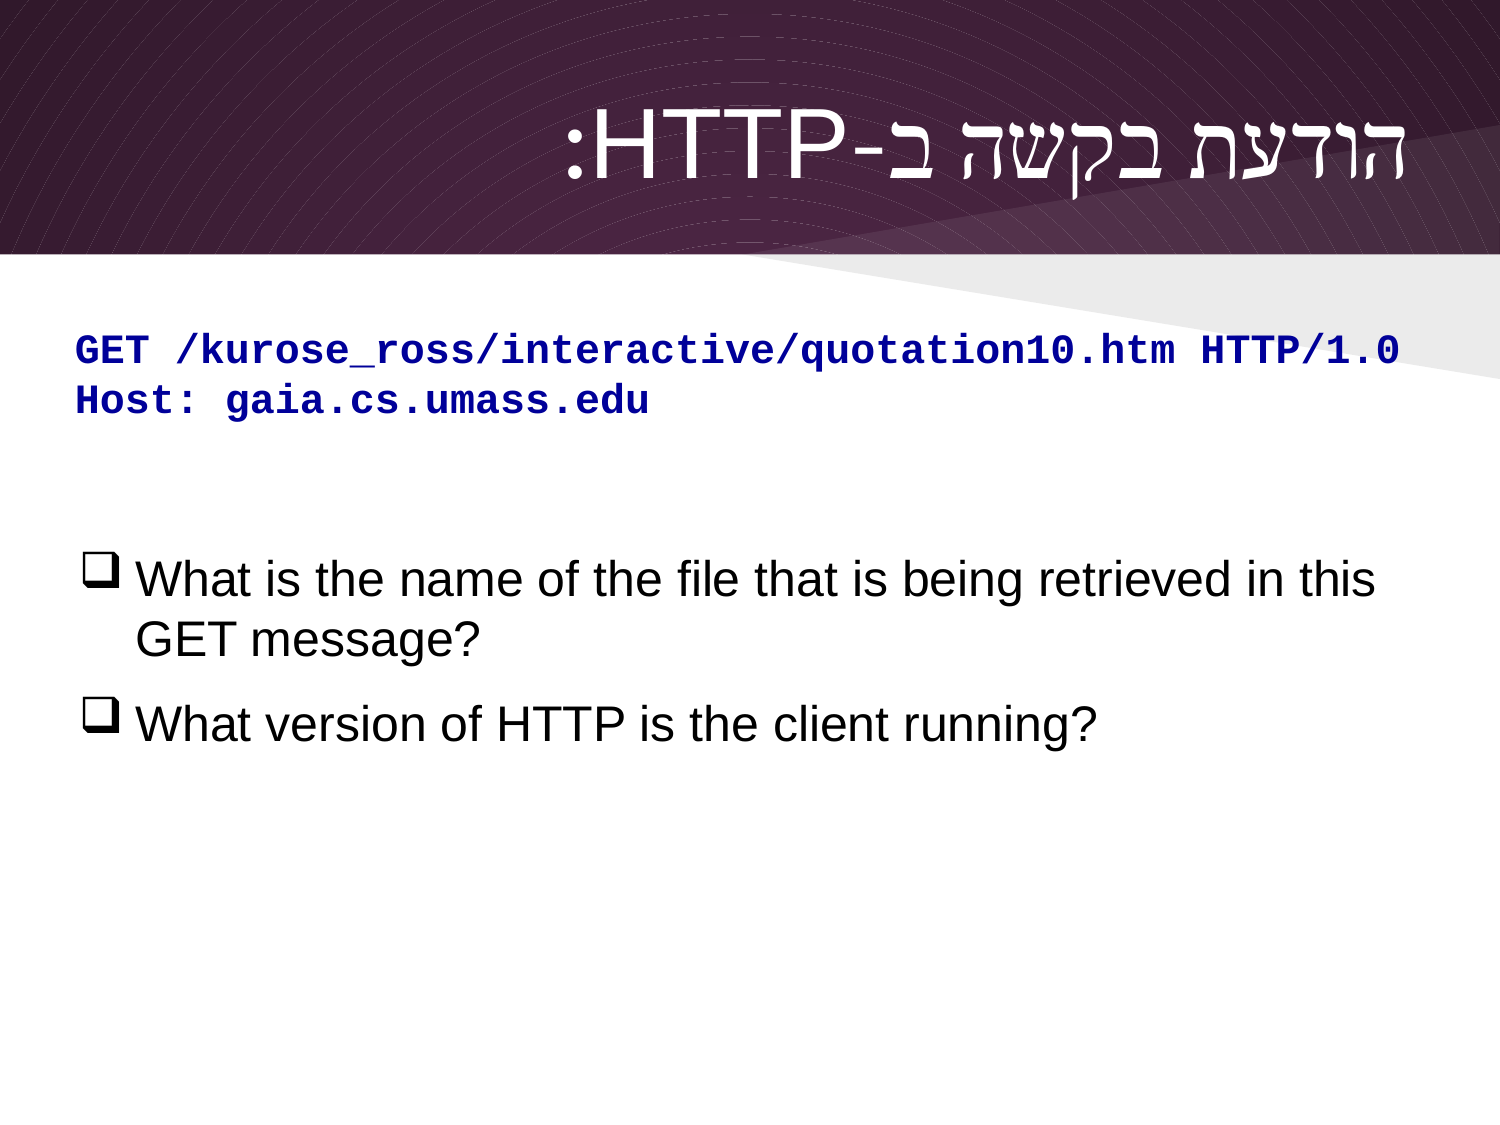

# הודעת בקשה ב-HTTP:
GET /kurose_ross/interactive/quotation10.htm HTTP/1.0
Host: gaia.cs.umass.edu
What is the name of the file that is being retrieved in this GET message?
What version of HTTP is the client running?